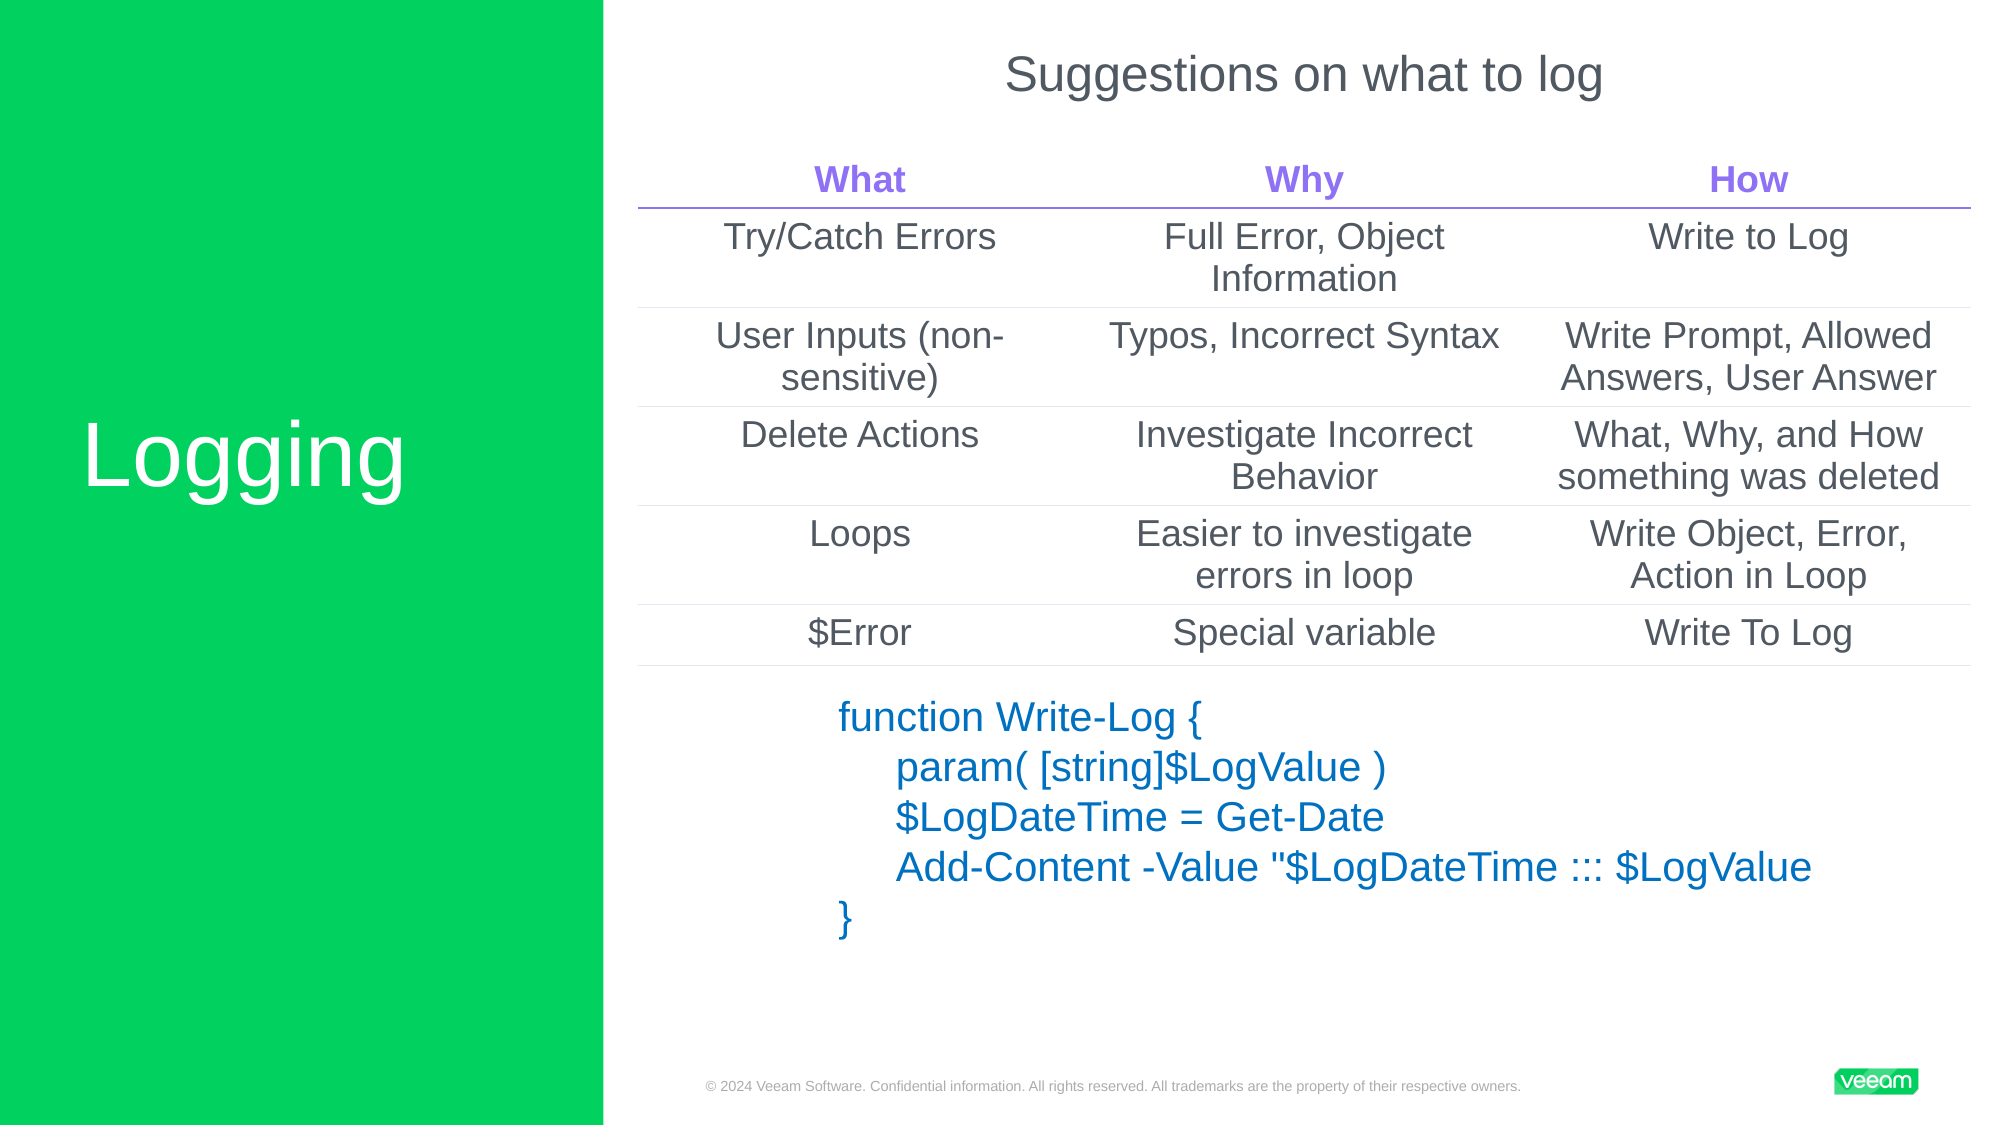

Suggestions on what to log
| What | Why | How |
| --- | --- | --- |
| Try/Catch Errors | Full Error, Object Information | Write to Log |
| User Inputs (non-sensitive) | Typos, Incorrect Syntax | Write Prompt, Allowed Answers, User Answer |
| Delete Actions | Investigate Incorrect Behavior | What, Why, and How something was deleted |
| Loops | Easier to investigate errors in loop | Write Object, Error, Action in Loop |
| $Error | Special variable | Write To Log |
# Logging

function Write-Log {
     param( [string]$LogValue )
     $LogDateTime = Get-Date
     Add-Content -Value "$LogDateTime ::: $LogValue
}